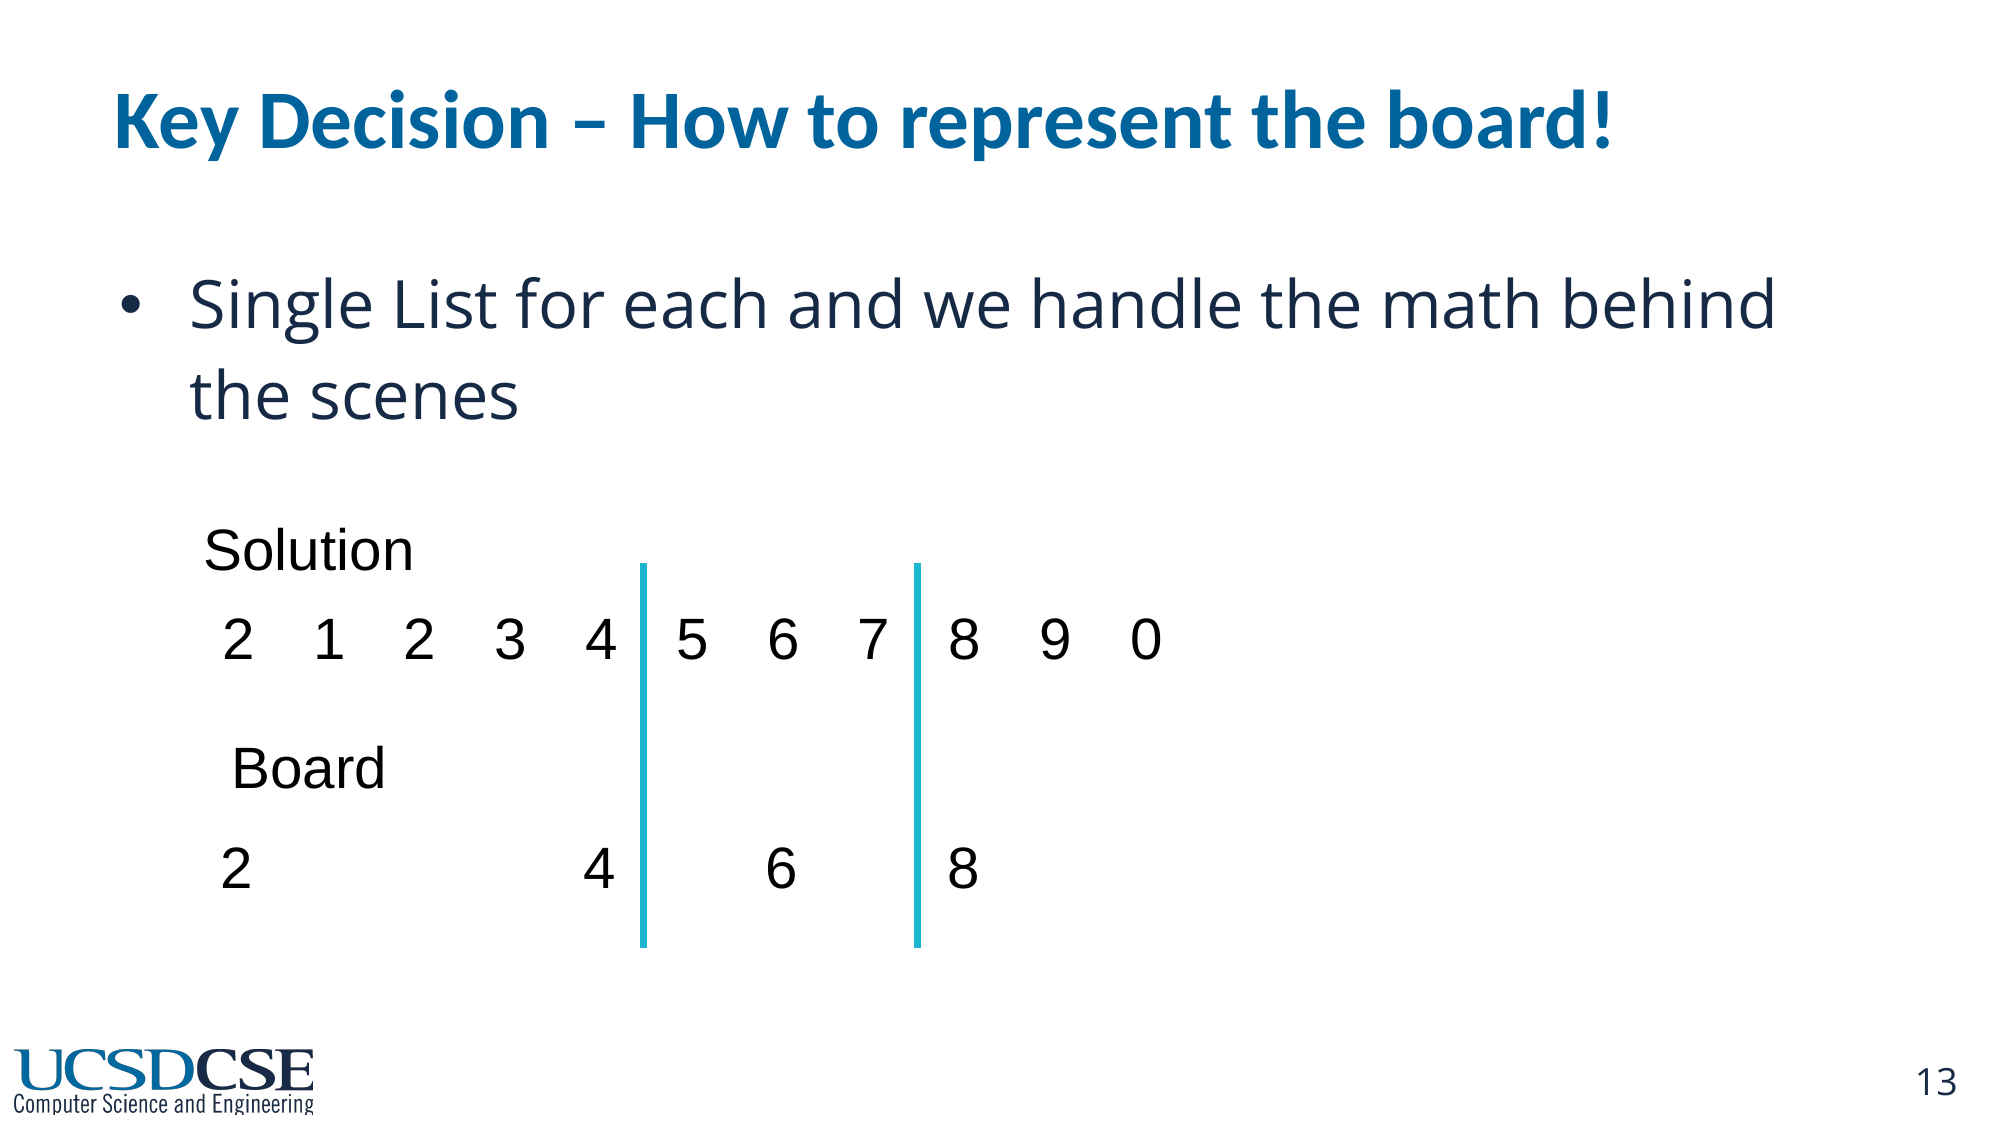

# Key Decision – How to represent the board!
Single List for each and we handle the math behind the scenes
Solution
| 2 | 1 | 2 | 3 | 4 | 5 | 6 | 7 | 8 | 9 | 0 |
| --- | --- | --- | --- | --- | --- | --- | --- | --- | --- | --- |
Board
| 2 |  |  |  | 4 |  | 6 |  | 8 |  |  |
| --- | --- | --- | --- | --- | --- | --- | --- | --- | --- | --- |